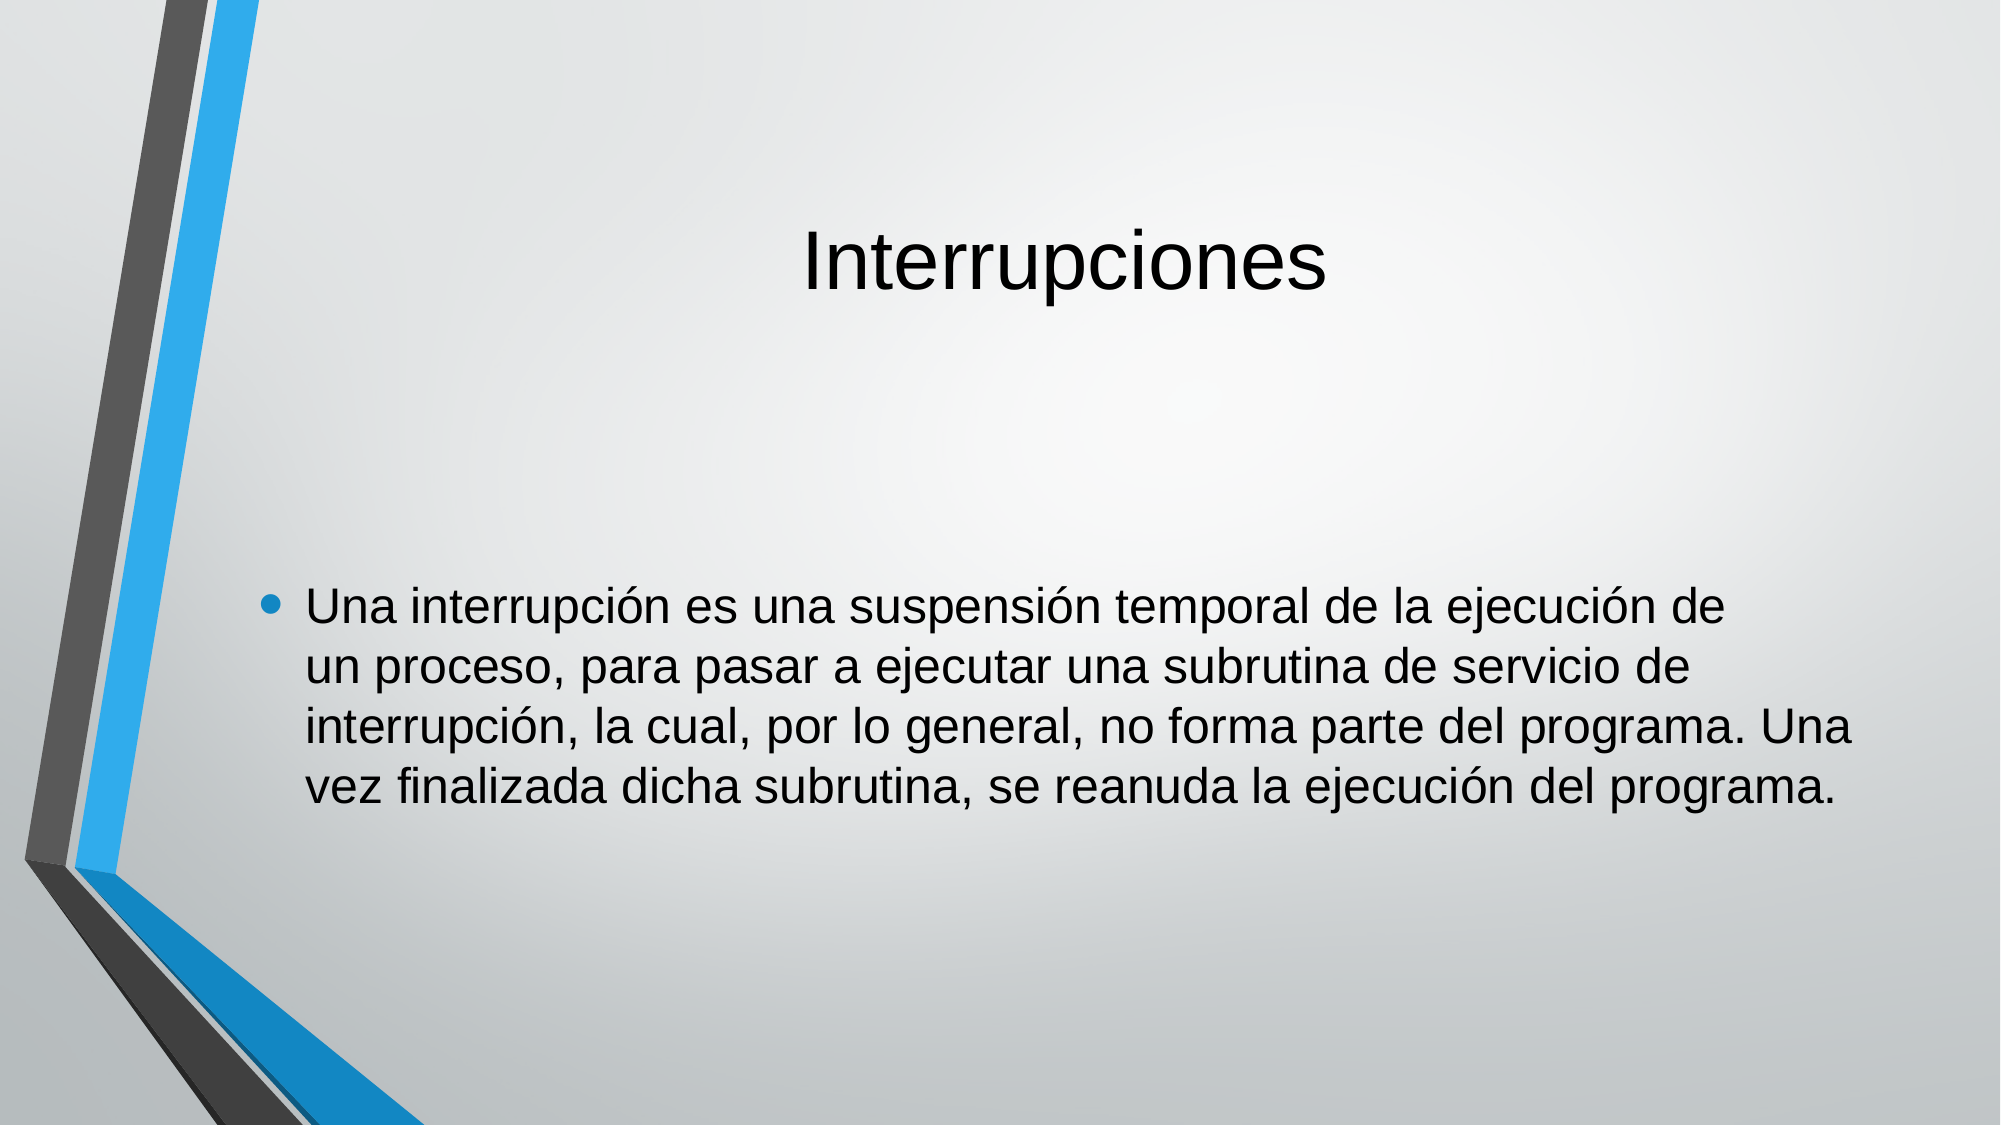

# Interrupciones
Una interrupción es una suspensión temporal de la ejecución de un proceso, para pasar a ejecutar una subrutina de servicio de interrupción, la cual, por lo general, no forma parte del programa. Una vez finalizada dicha subrutina, se reanuda la ejecución del programa.